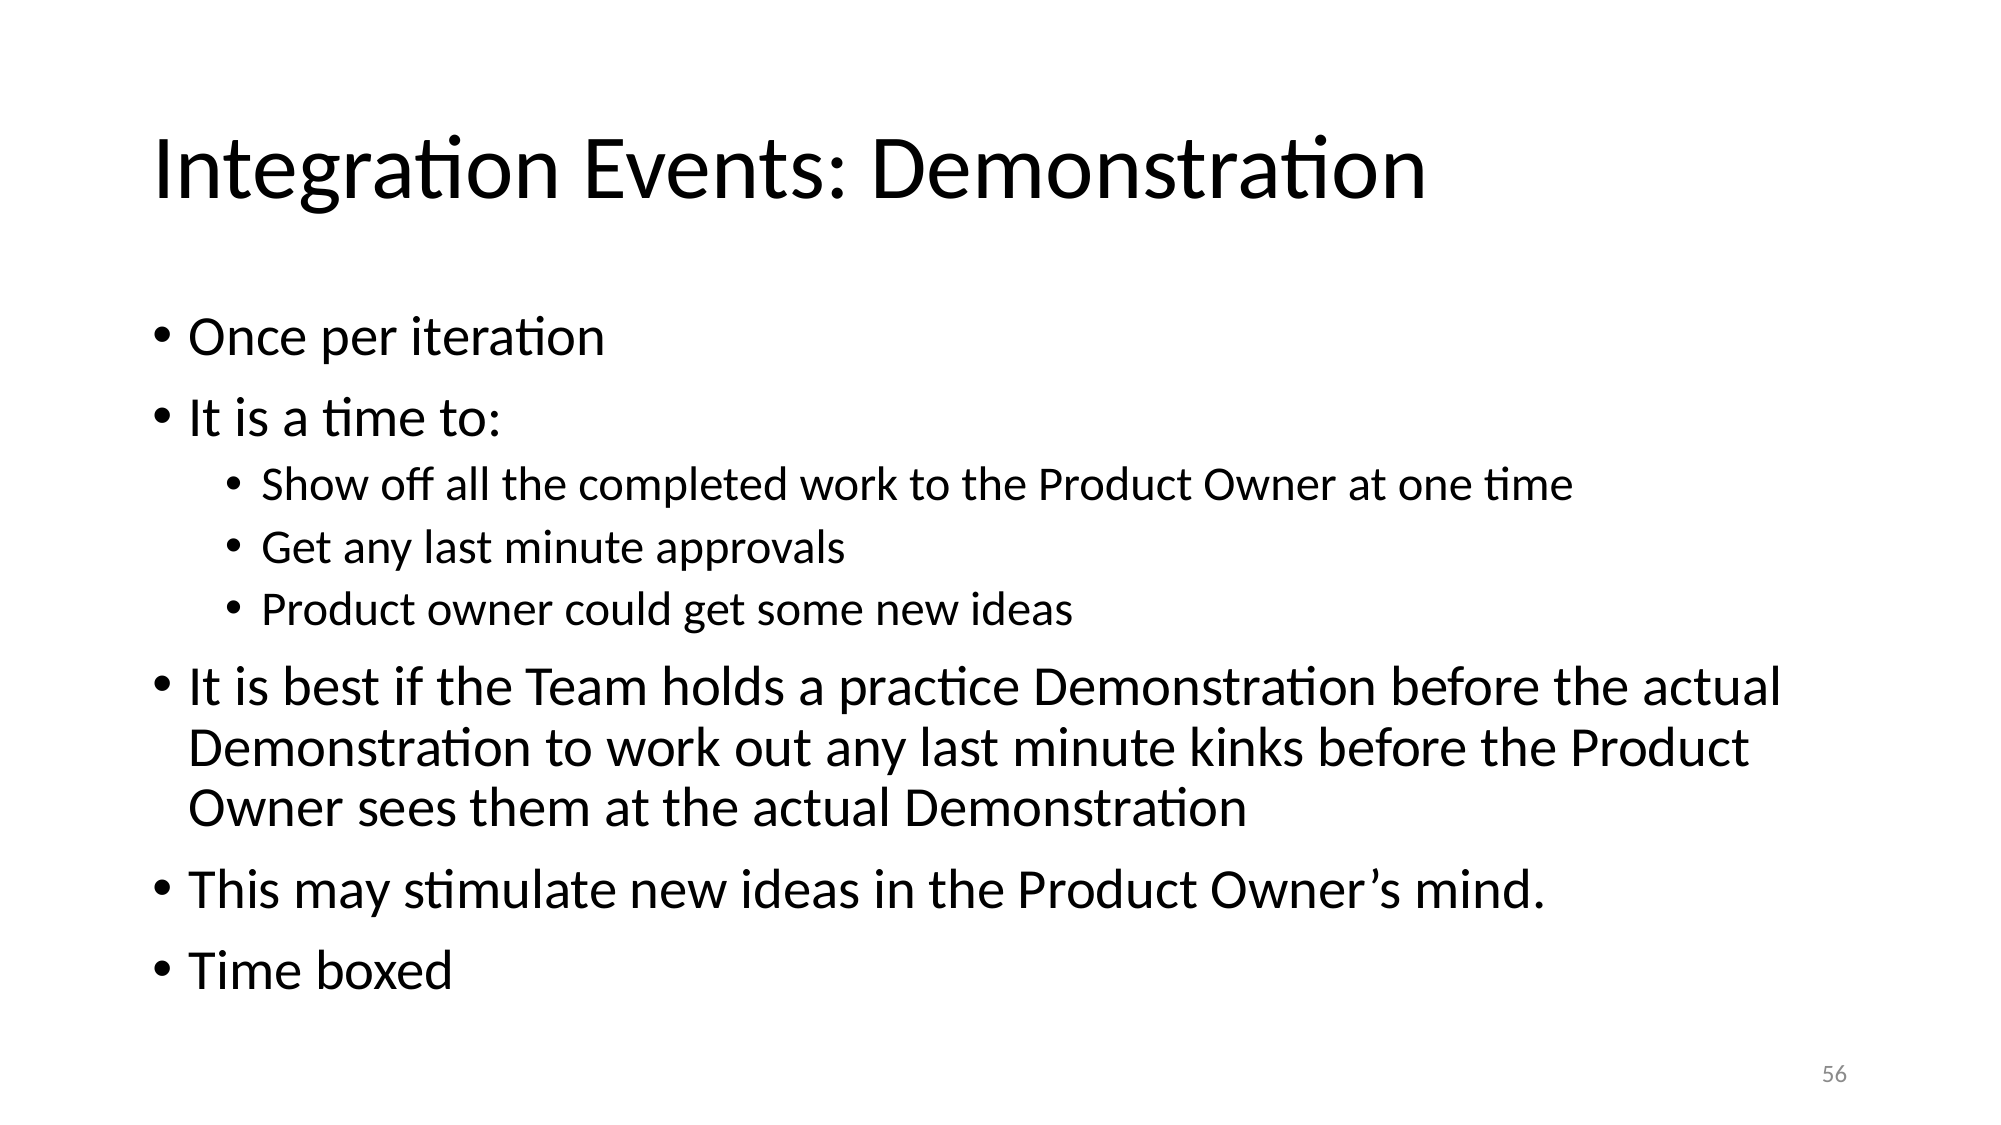

# Integration Events: Demonstration
Once per iteration
It is a time to:
Show off all the completed work to the Product Owner at one time
Get any last minute approvals
Product owner could get some new ideas
It is best if the Team holds a practice Demonstration before the actual Demonstration to work out any last minute kinks before the Product Owner sees them at the actual Demonstration
This may stimulate new ideas in the Product Owner’s mind.
Time boxed
56